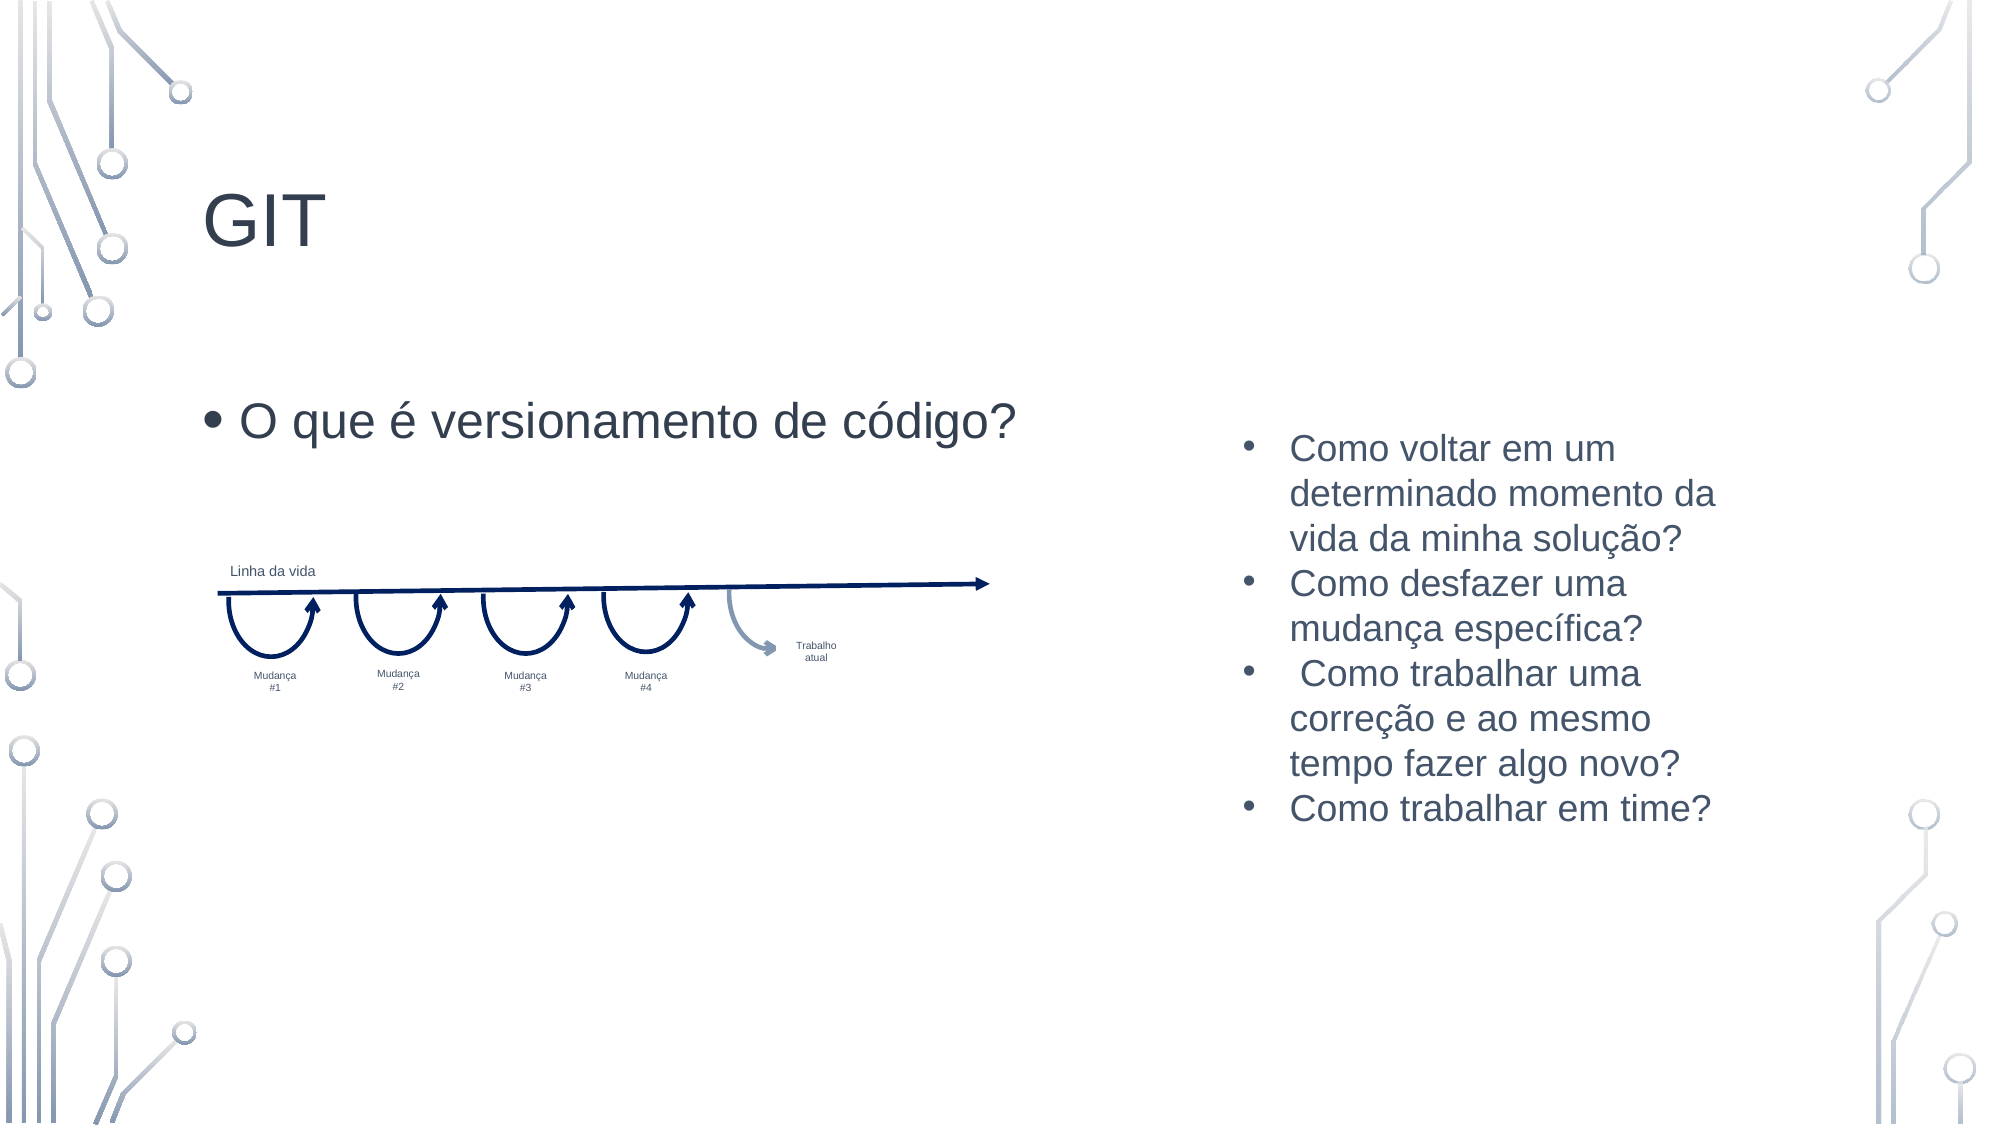

# git
O que é versionamento de código?
Como voltar em um determinado momento da vida da minha solução?
Como desfazer uma mudança específica?
 Como trabalhar uma correção e ao mesmo tempo fazer algo novo?
Como trabalhar em time?

Linha da vida
Trabalho atual
Mudança #2
Mudança #1
Mudança #3
Mudança #4